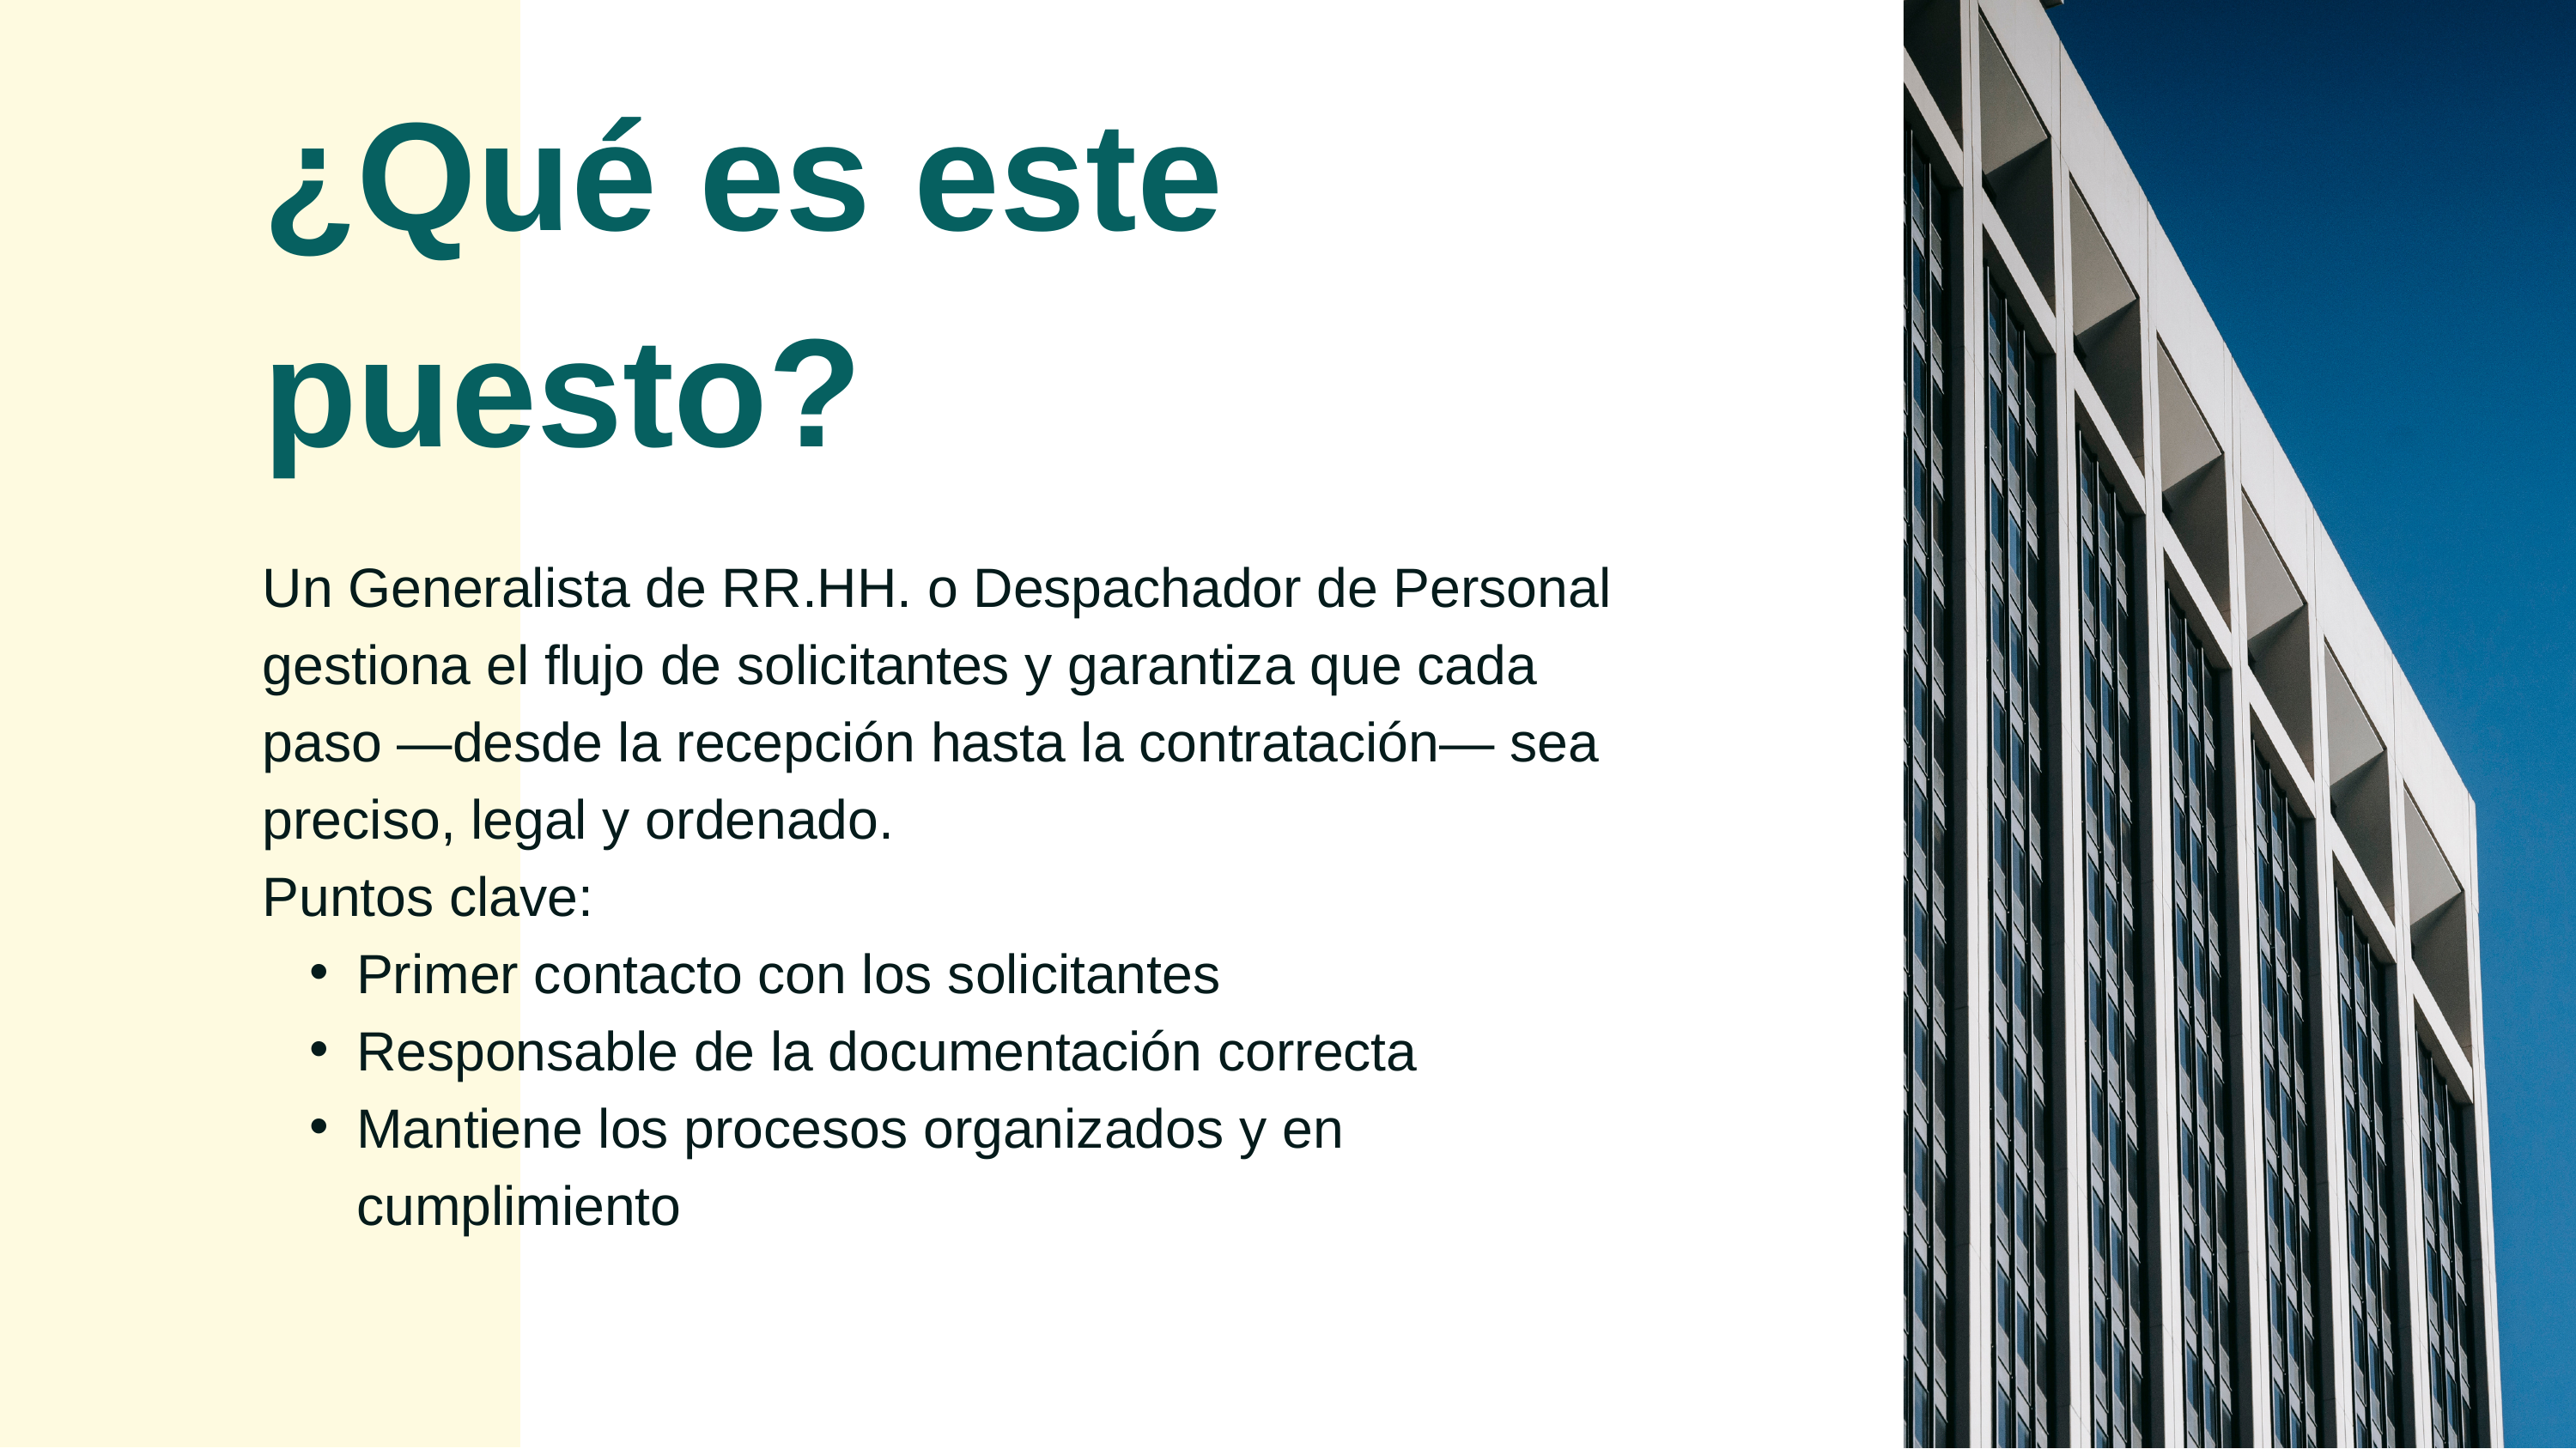

¿Qué es este puesto?
Un Generalista de RR.HH. o Despachador de Personal gestiona el flujo de solicitantes y garantiza que cada paso —desde la recepción hasta la contratación— sea preciso, legal y ordenado.
Puntos clave:
Primer contacto con los solicitantes
Responsable de la documentación correcta
Mantiene los procesos organizados y en cumplimiento